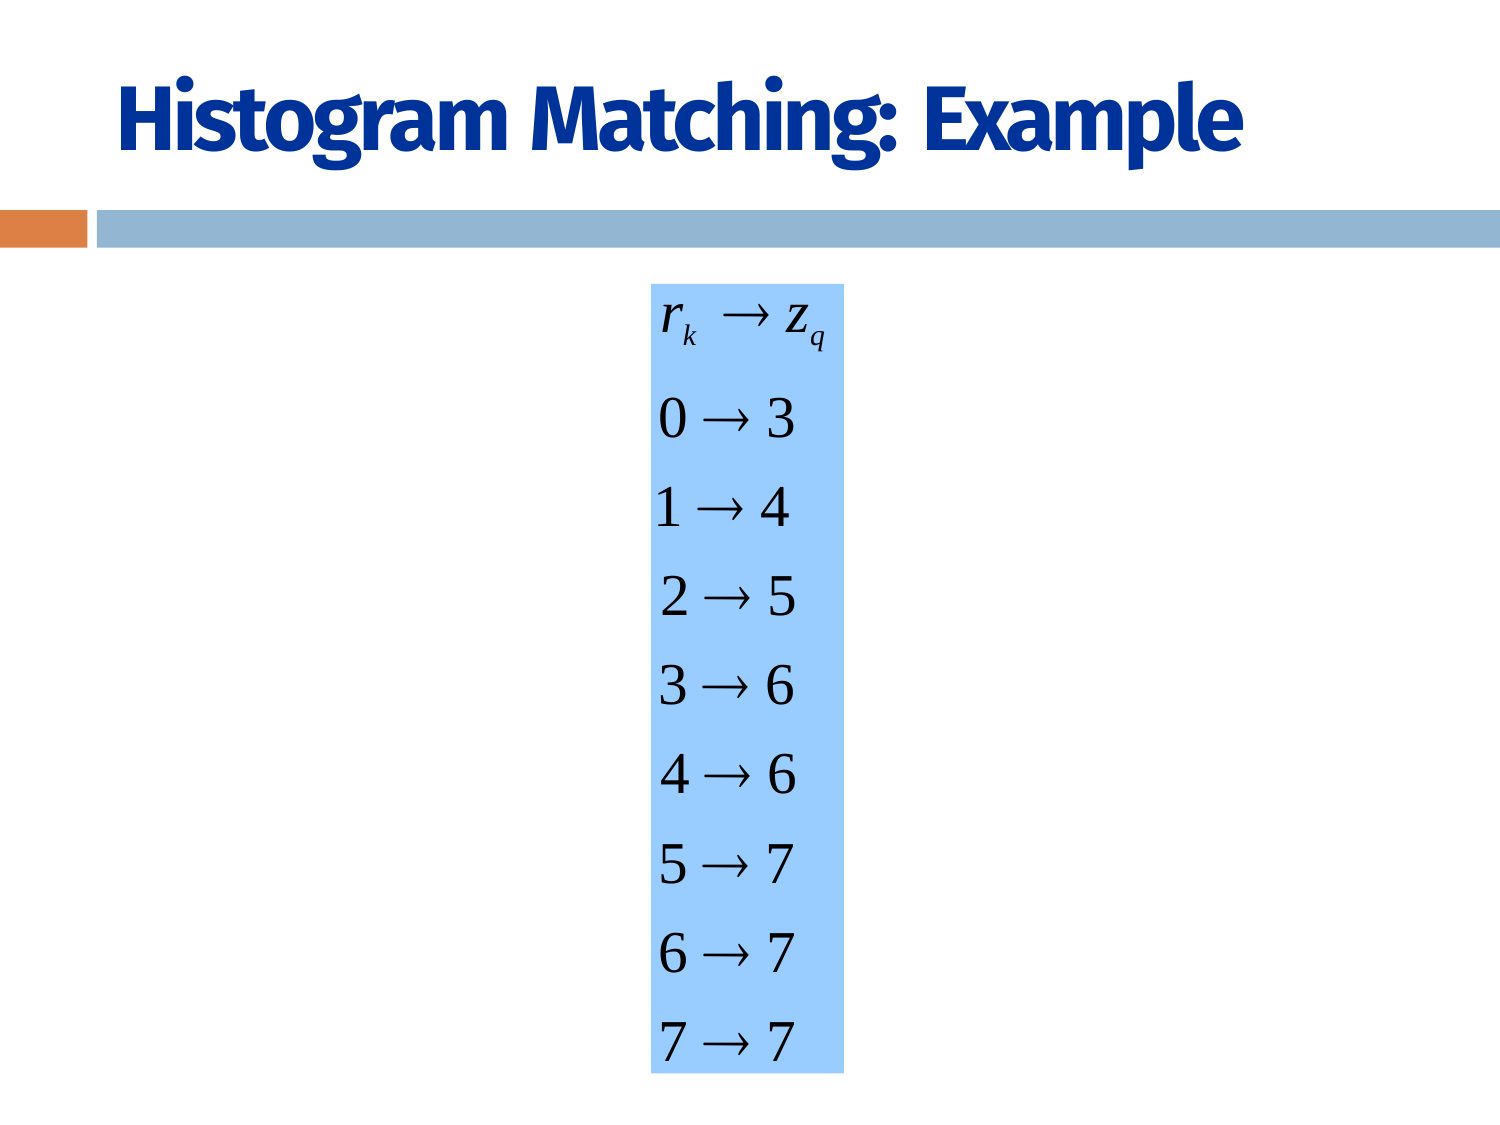

# Histogram Matching: Example
rk	→ zq
0 → 3
1 → 4
2 → 5
3 → 6
4 → 6
5 → 7
6 → 7
7 → 7